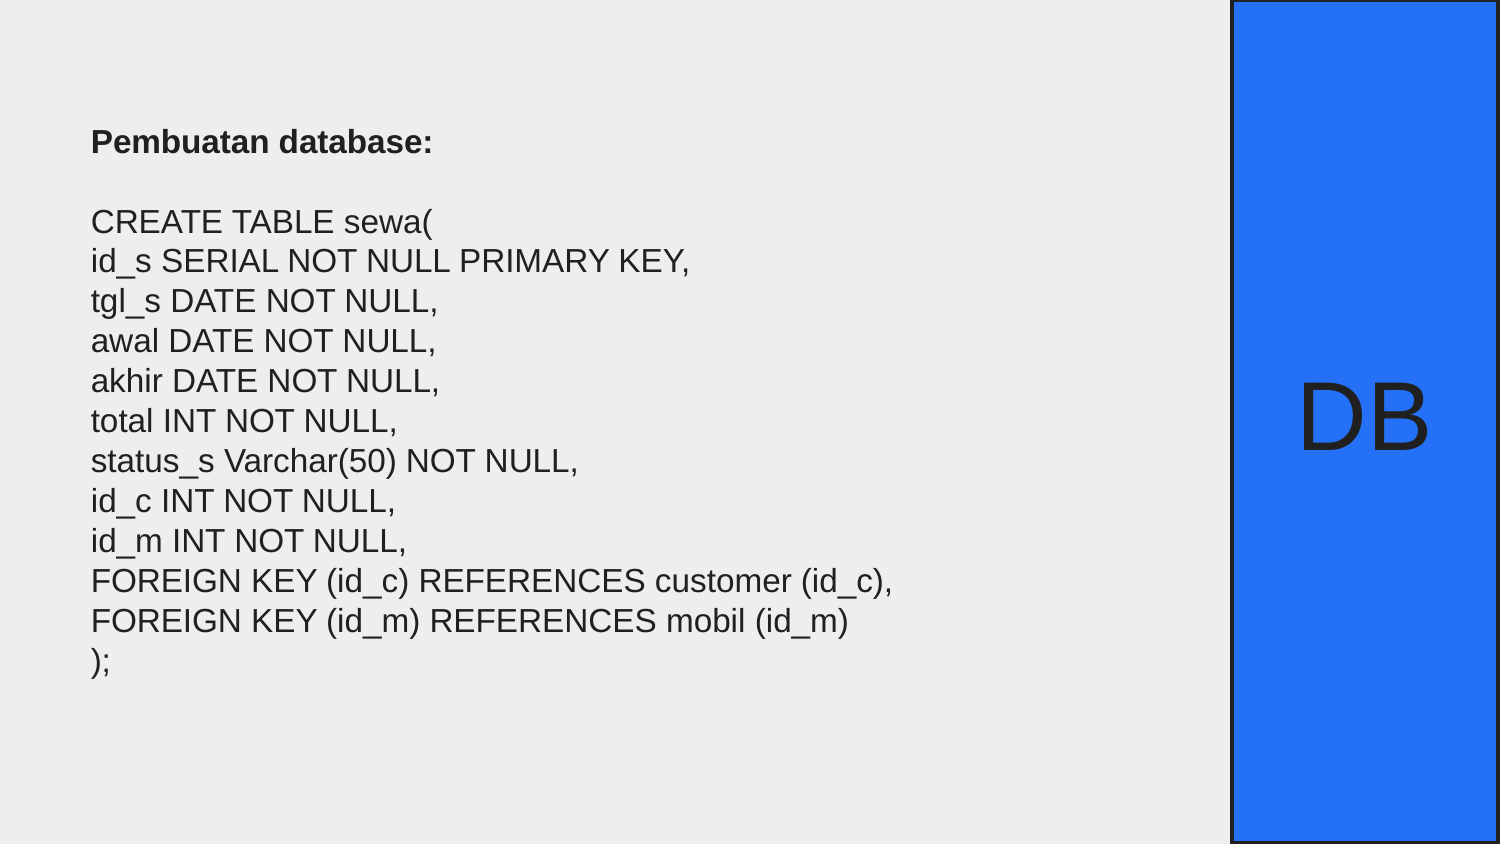

DB
Pembuatan database:

CREATE TABLE sewa(
id_s SERIAL NOT NULL PRIMARY KEY,
tgl_s DATE NOT NULL,
awal DATE NOT NULL,
akhir DATE NOT NULL,
total INT NOT NULL,
status_s Varchar(50) NOT NULL,
id_c INT NOT NULL,
id_m INT NOT NULL,
FOREIGN KEY (id_c) REFERENCES customer (id_c),
FOREIGN KEY (id_m) REFERENCES mobil (id_m)
);